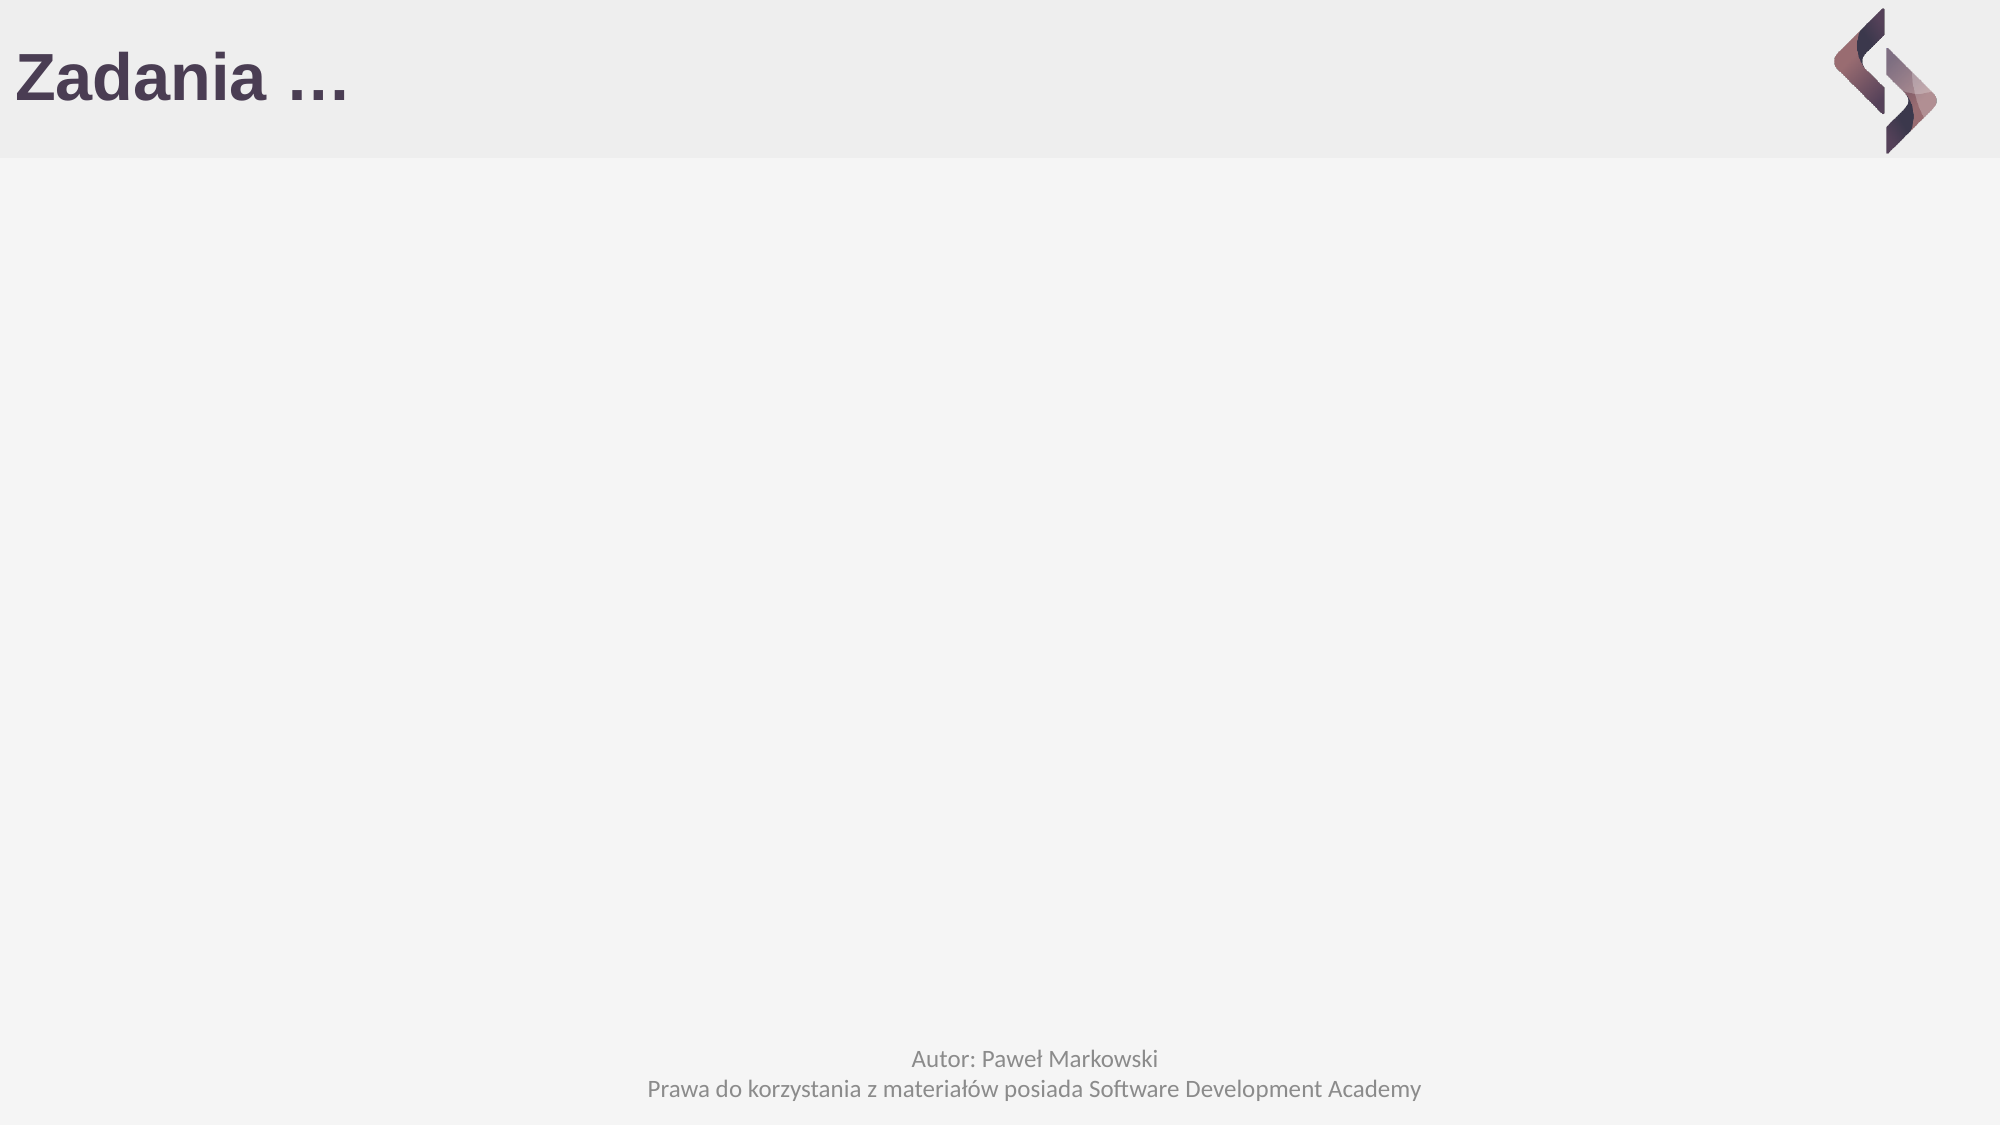

# Zadania …
Autor: Paweł Markowski
Prawa do korzystania z materiałów posiada Software Development Academy